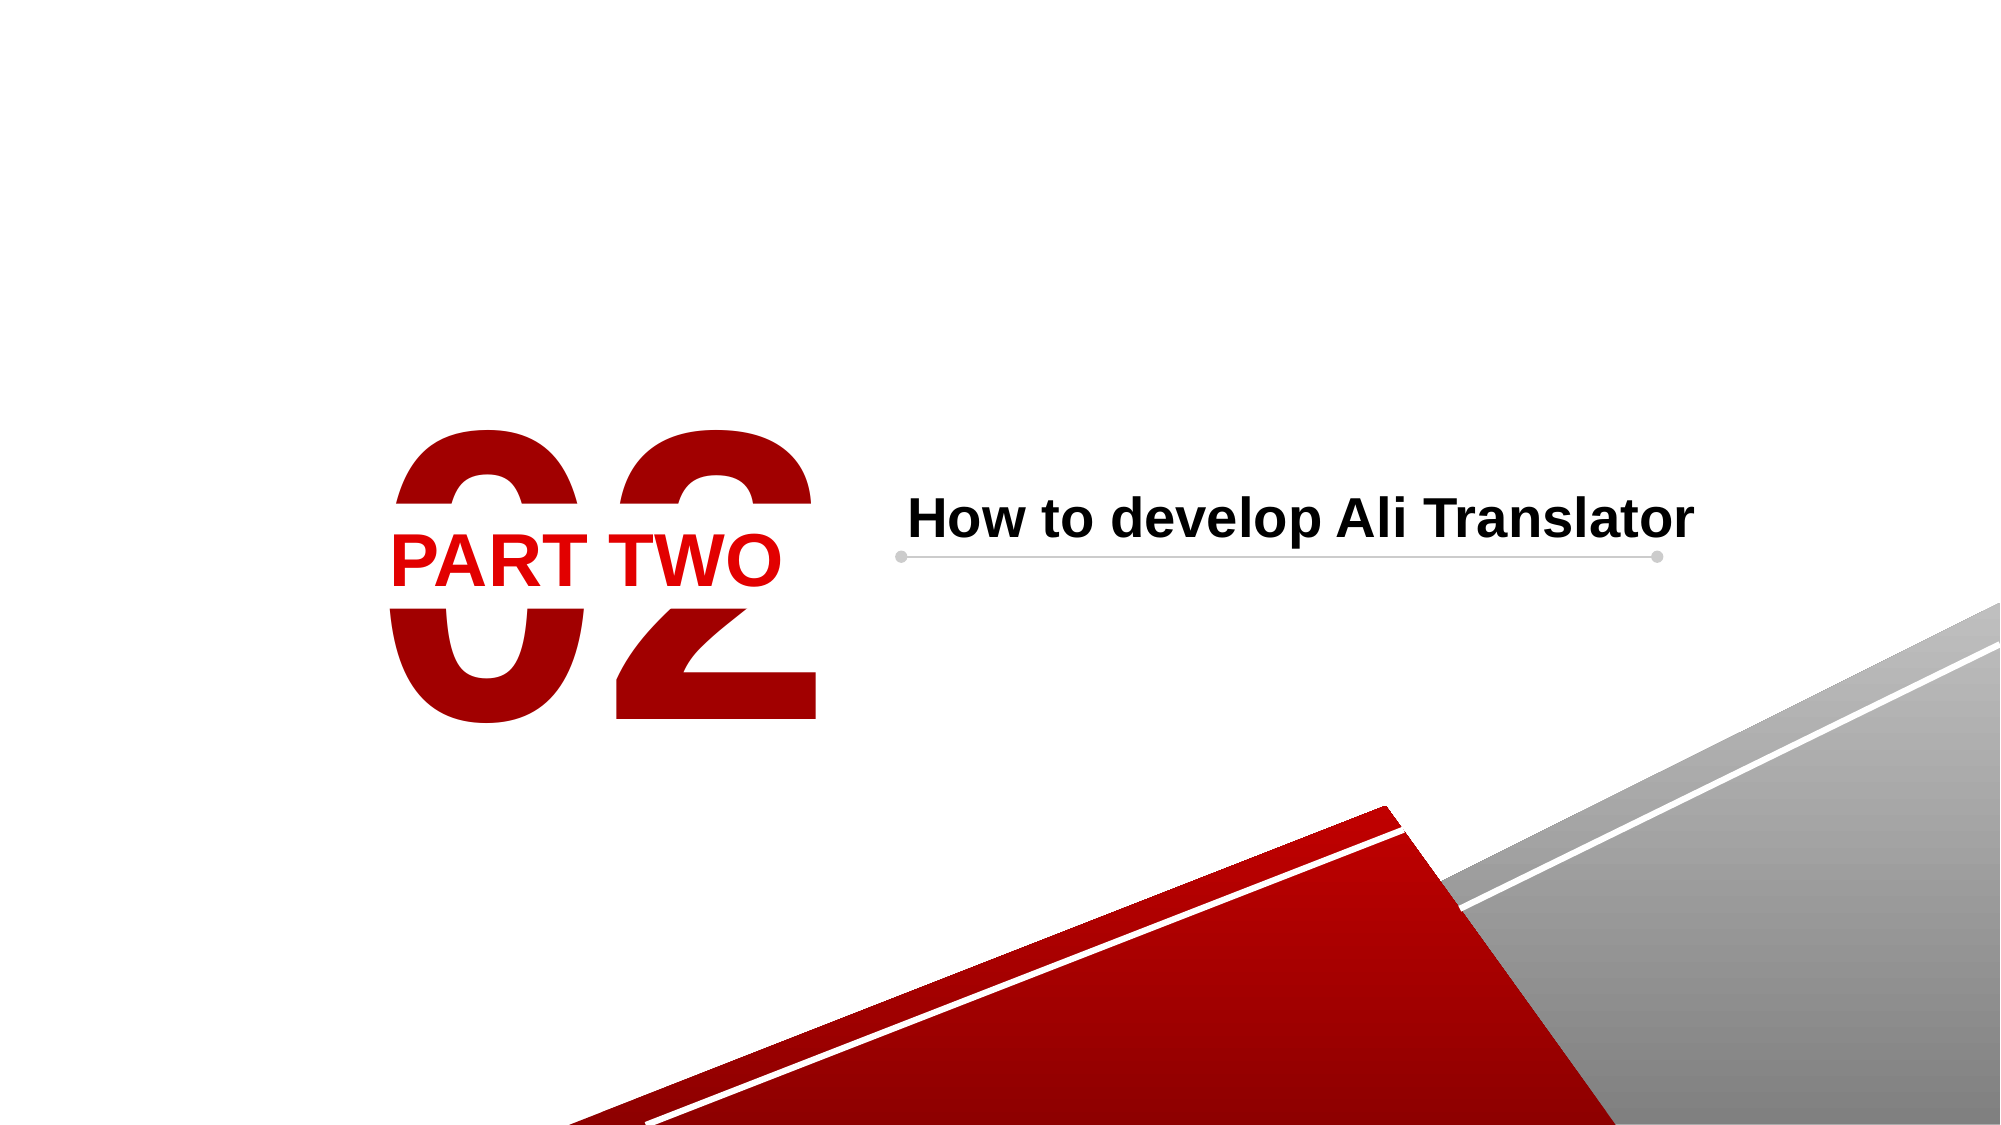

02
How to develop Ali Translator
      PART TWO